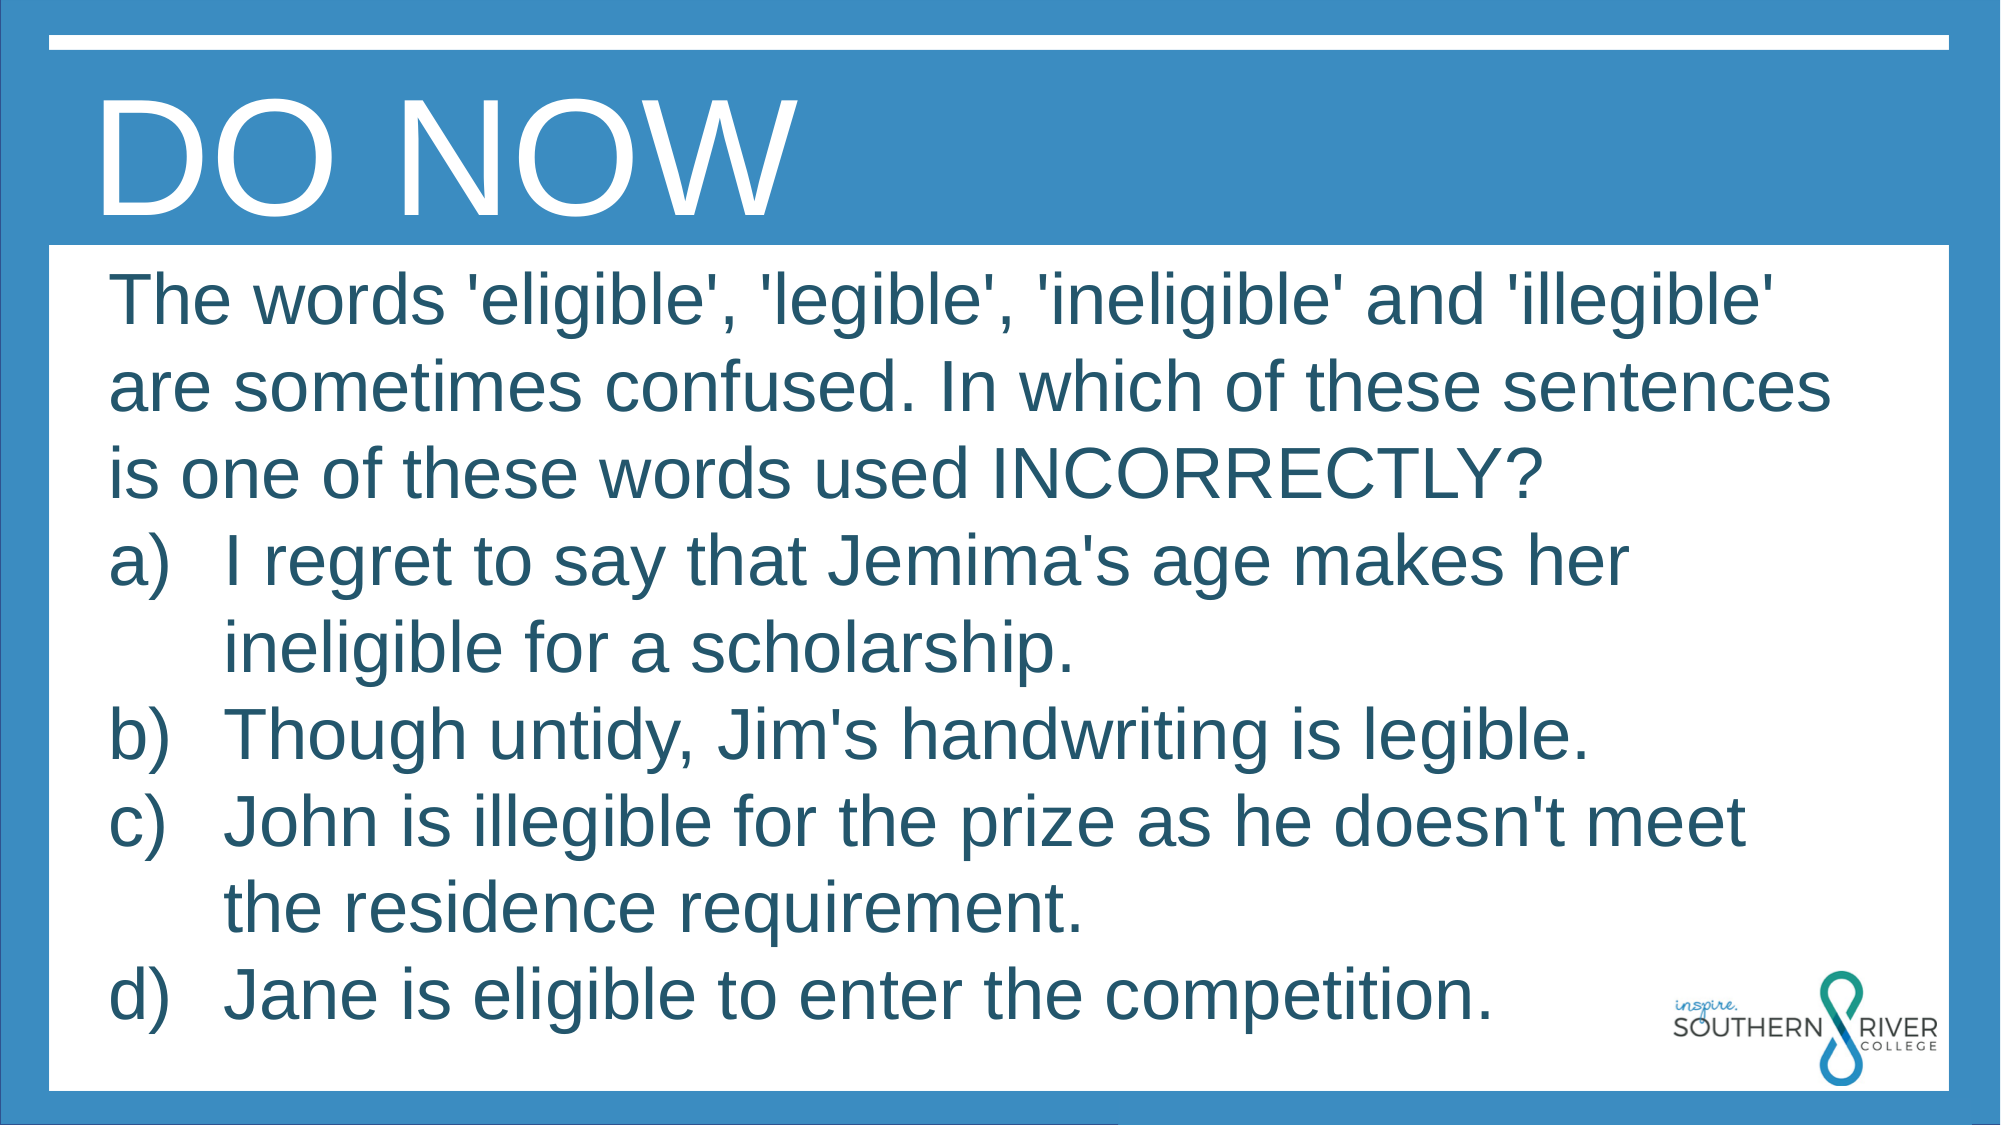

DO NOW

The words 'eligible', 'legible', 'ineligible' and 'illegible' are sometimes confused. In which of these sentences is one of these words used INCORRECTLY?
I regret to say that Jemima's age makes her ineligible for a scholarship.
Though untidy, Jim's handwriting is legible.
John is illegible for the prize as he doesn't meet the residence requirement.
Jane is eligible to enter the competition.